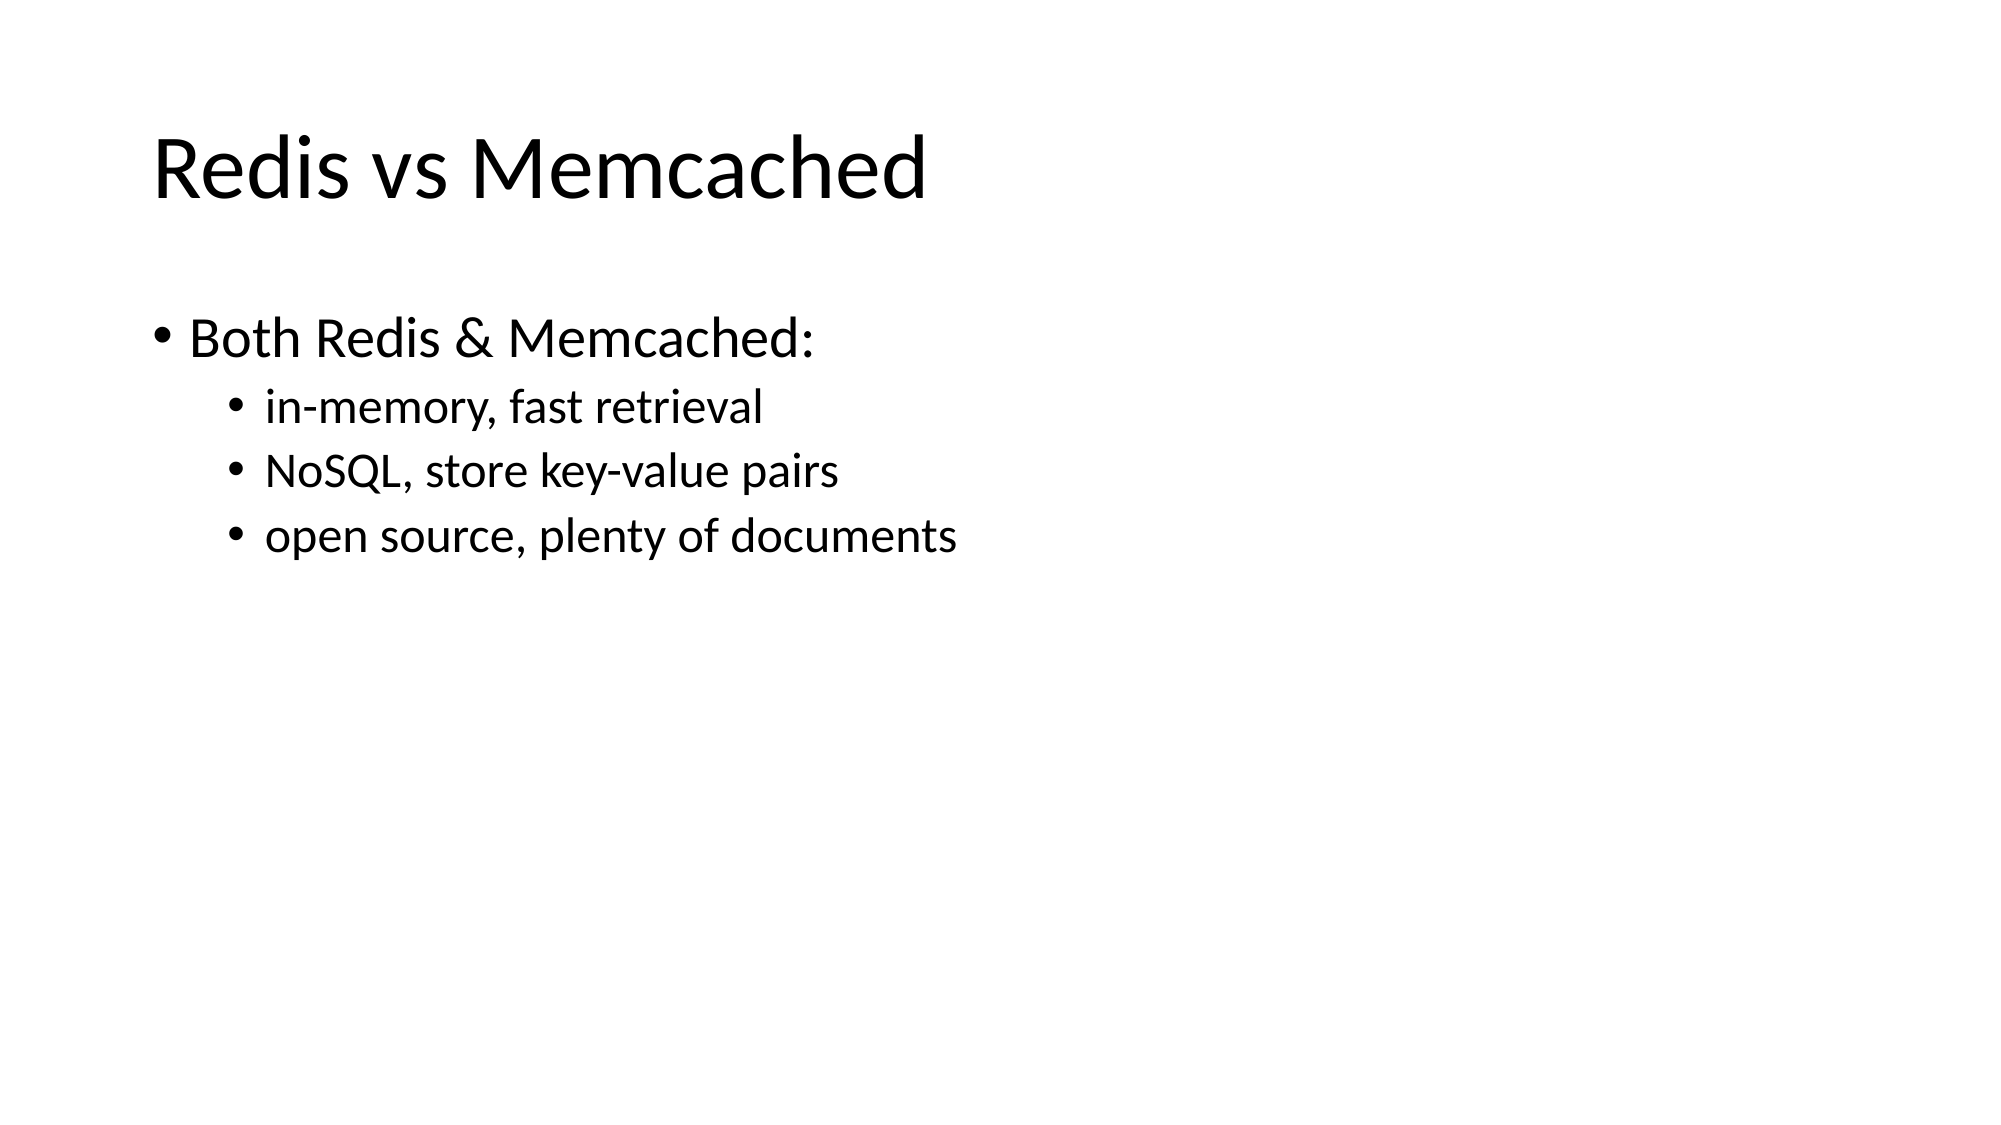

# Redis vs Memcached
Both Redis & Memcached:
in-memory, fast retrieval
NoSQL, store key-value pairs
open source, plenty of documents